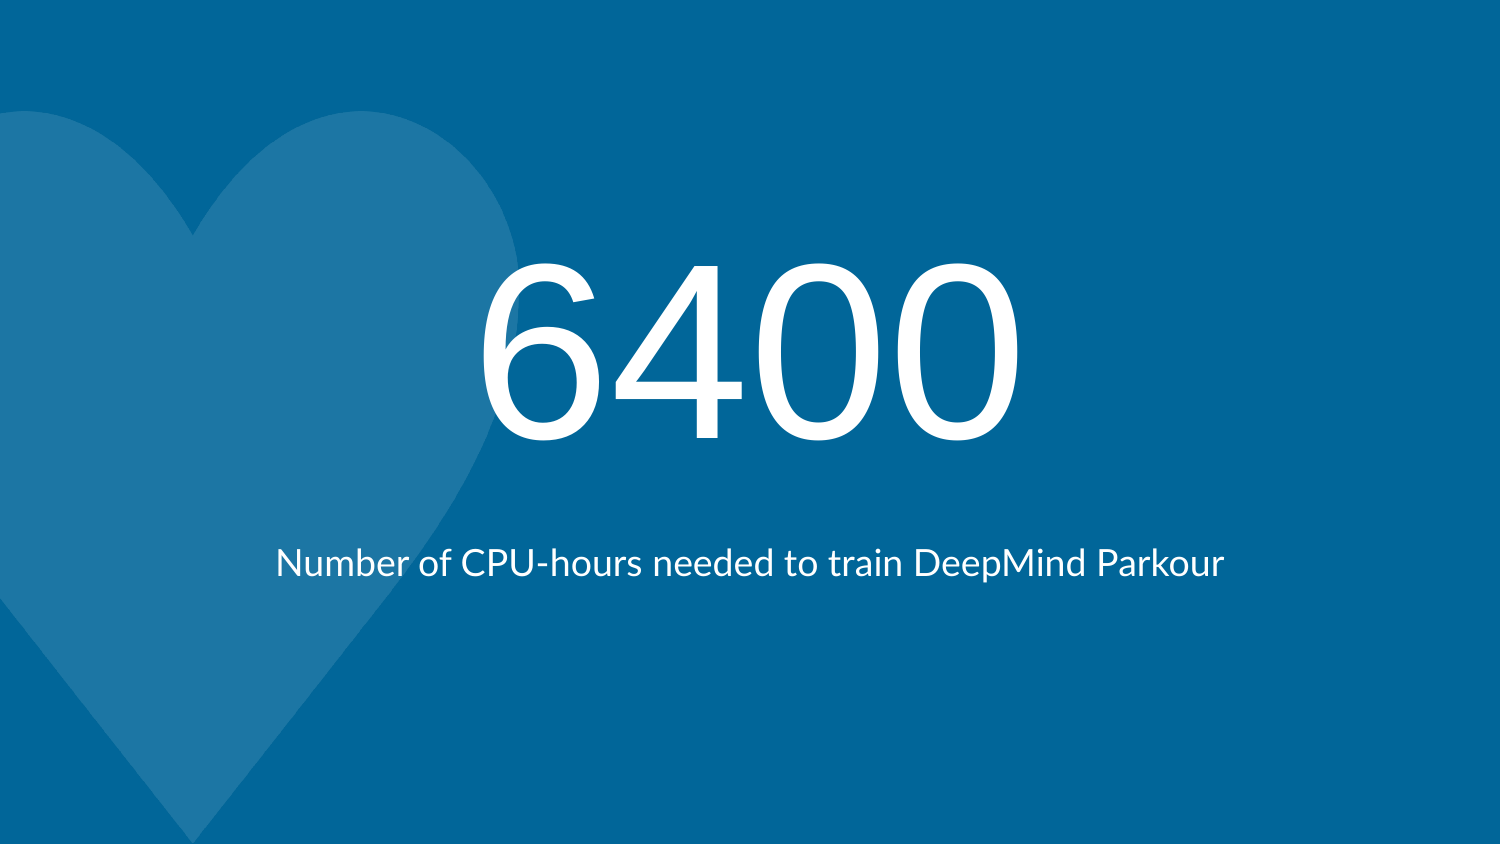

# 6400
Number of CPU-hours needed to train DeepMind Parkour